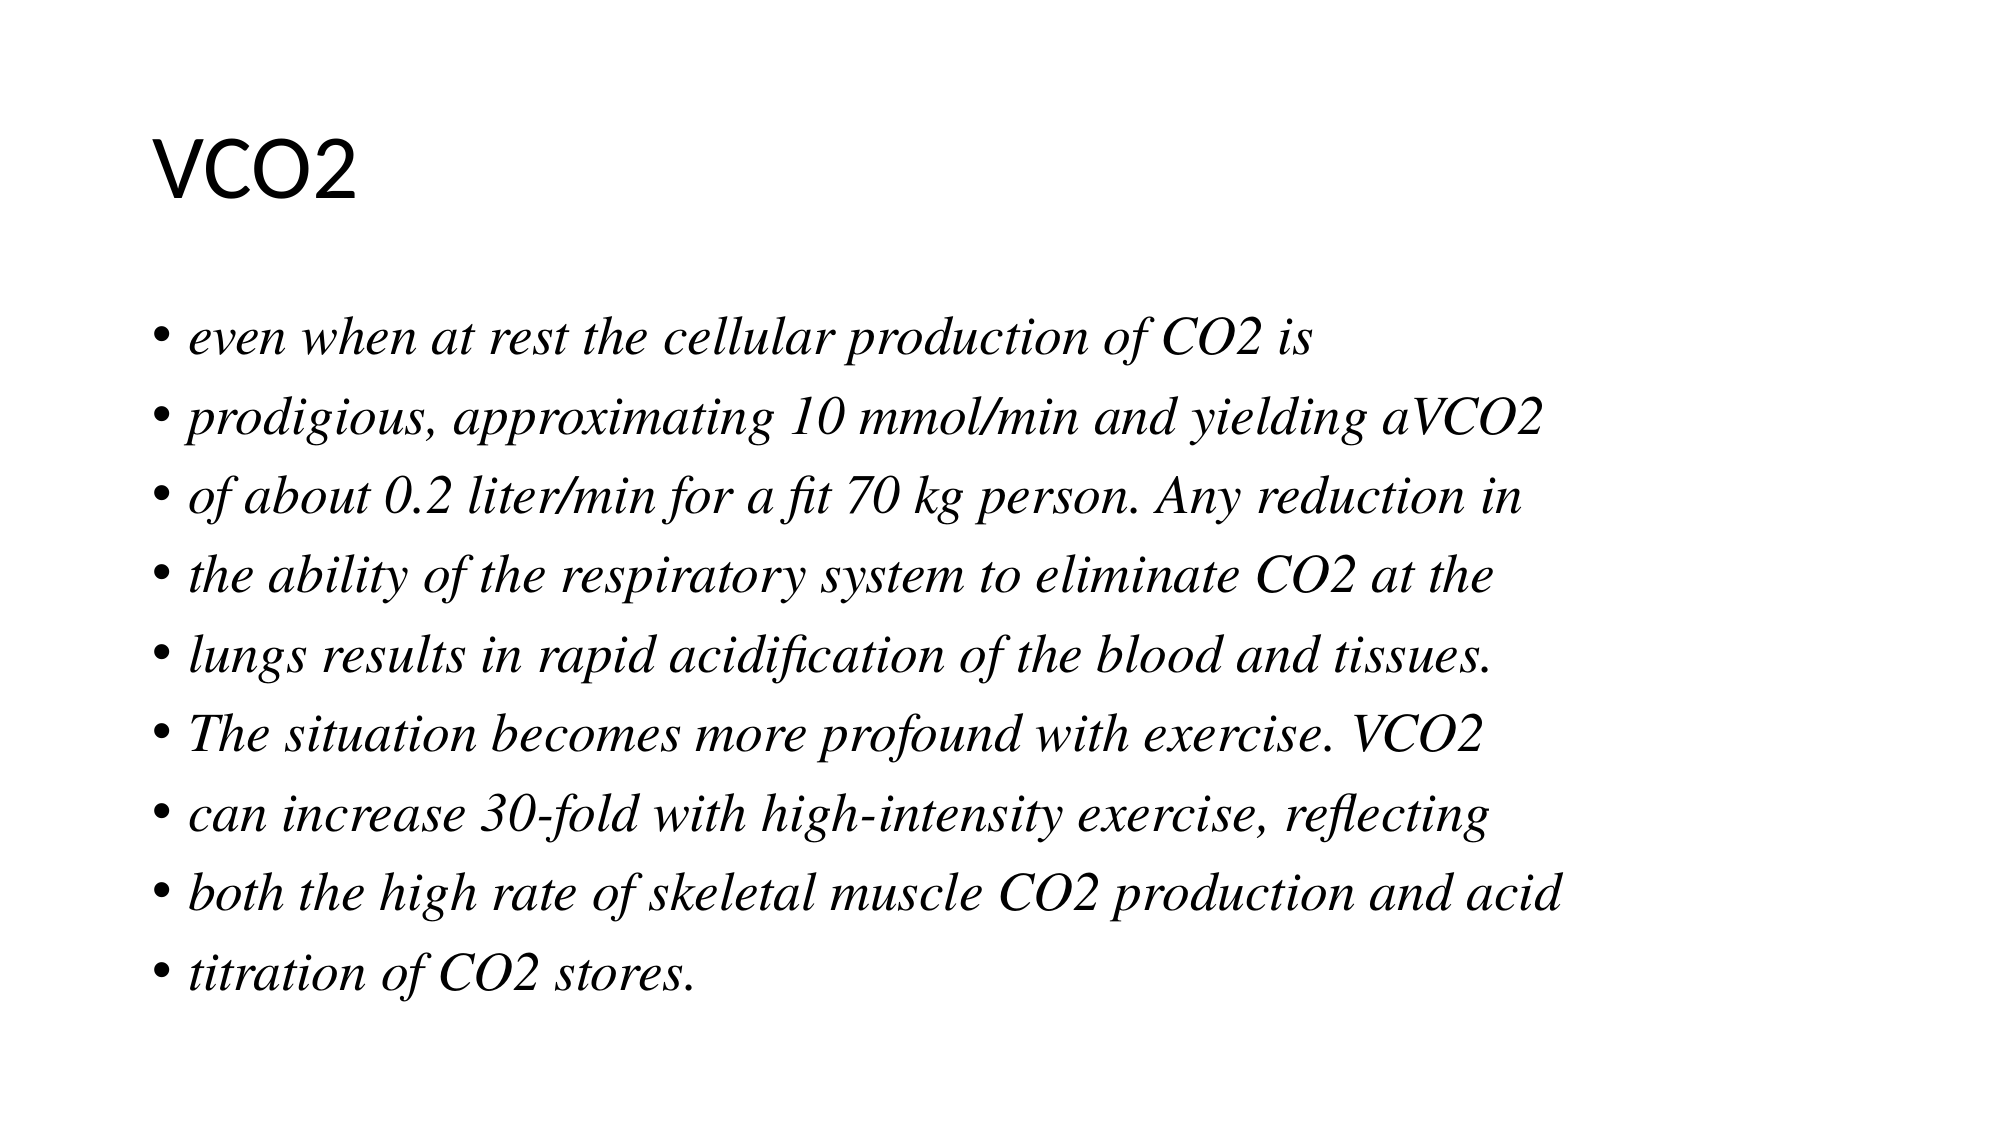

# VCO2
even when at rest the cellular production of CO2 is
prodigious, approximating 10 mmol/min and yielding aVCO2
of about 0.2 liter/min for a fit 70 kg person. Any reduction in
the ability of the respiratory system to eliminate CO2 at the
lungs results in rapid acidification of the blood and tissues.
The situation becomes more profound with exercise. VCO2
can increase 30-fold with high-intensity exercise, reflecting
both the high rate of skeletal muscle CO2 production and acid
titration of CO2 stores.